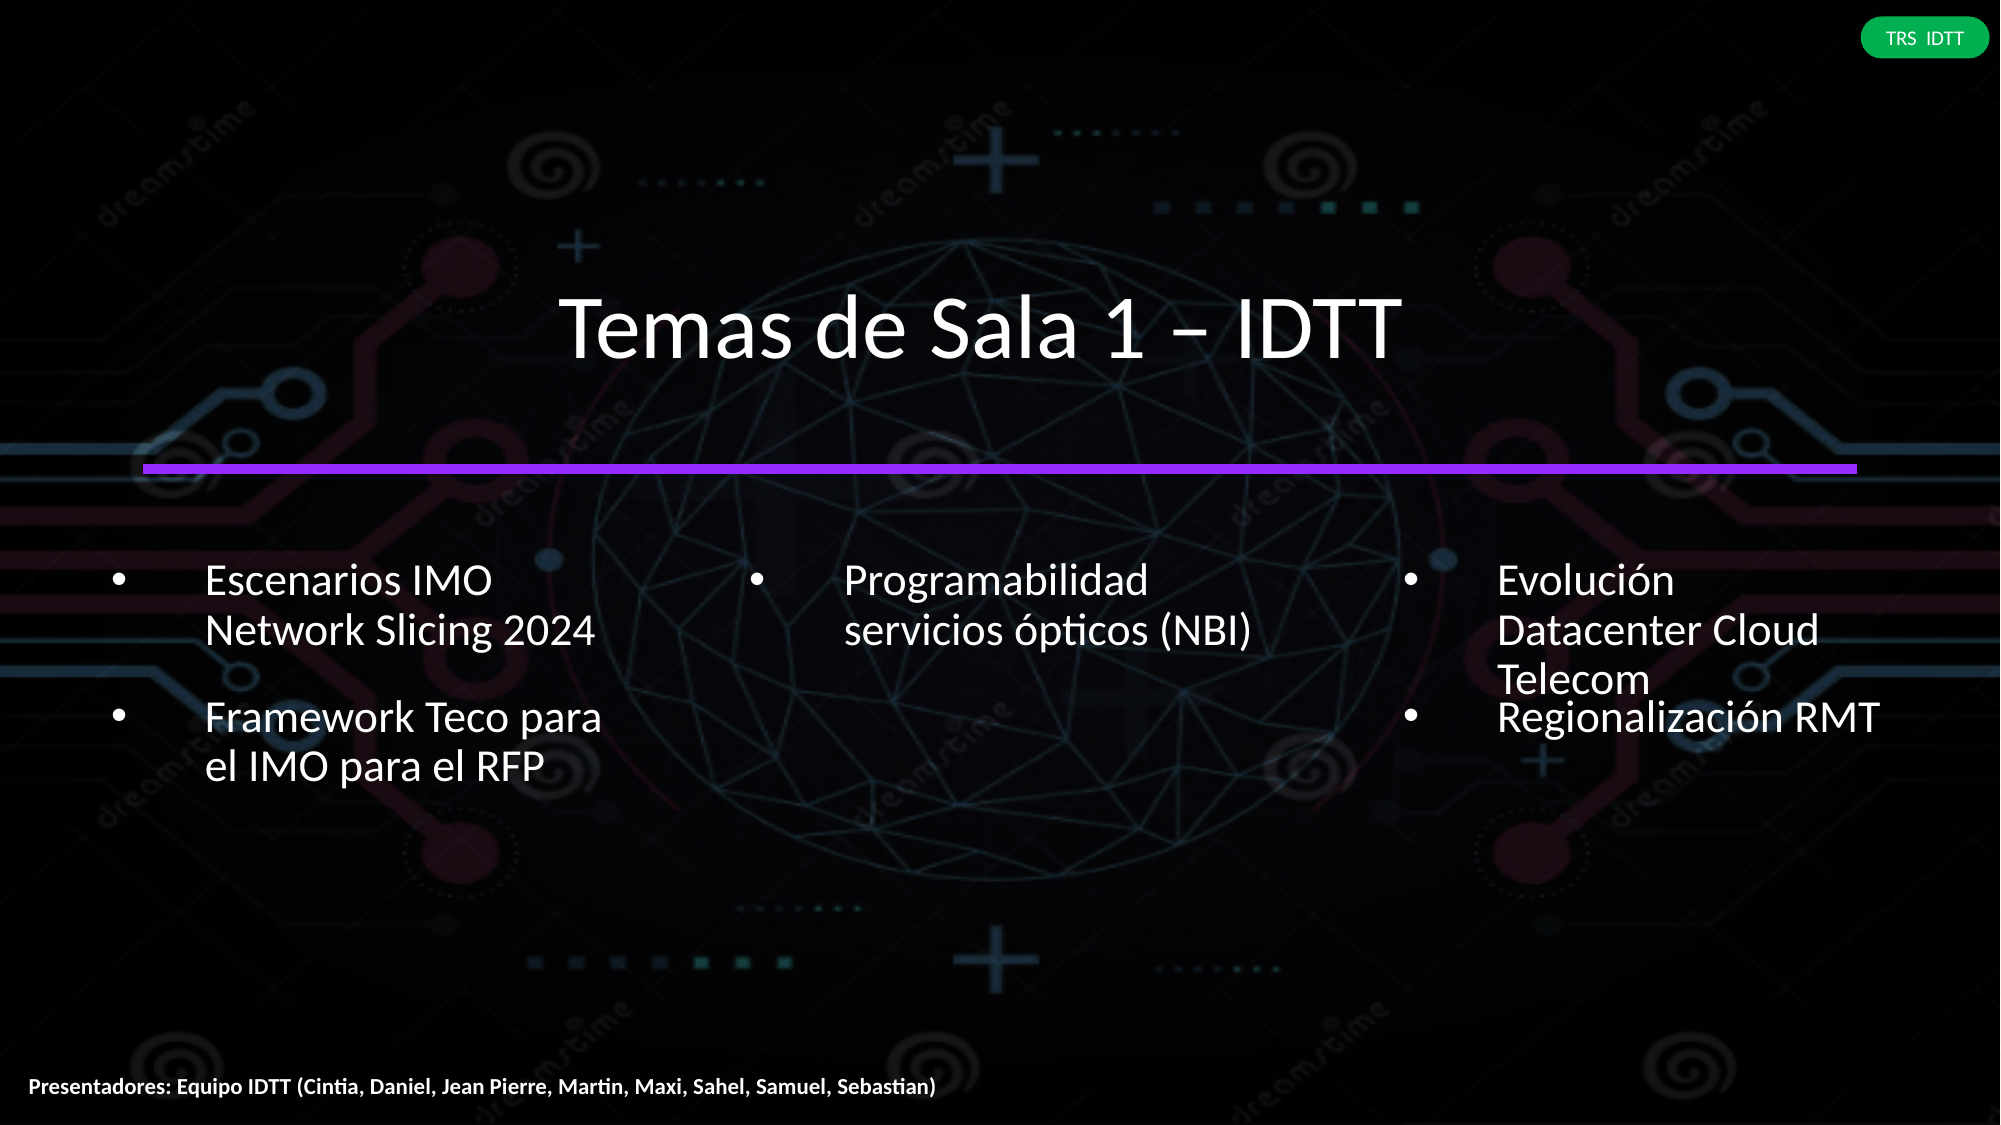

TRS  IDTT
Temas de Sala 1 – IDTT
Escenarios IMO Network Slicing 2024
Programabilidad servicios ópticos (NBI)
Evolución Datacenter Cloud Telecom
Framework Teco para el IMO para el RFP

Regionalización RMT
Presentadores: Equipo IDTT (Cintia, Daniel, Jean Pierre, Martin, Maxi, Sahel, Samuel, Sebastian)